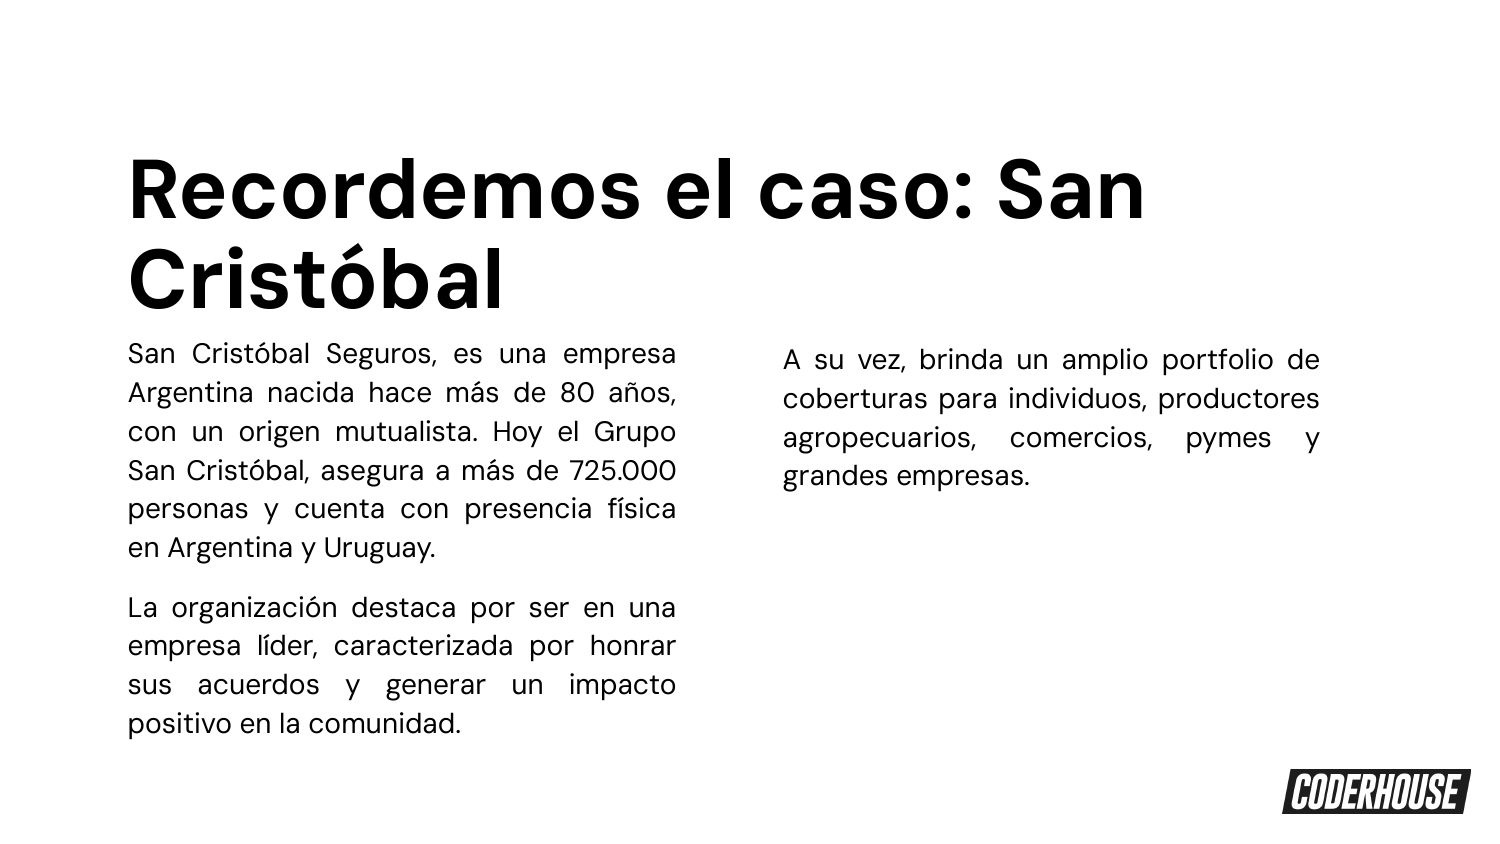

Recordemos el caso: San Cristóbal

A su vez, brinda un amplio portfolio de coberturas para individuos, productores agropecuarios, comercios, pymes y grandes empresas.
San Cristóbal Seguros, es una empresa Argentina nacida hace más de 80 años, con un origen mutualista. Hoy el Grupo San Cristóbal, asegura a más de 725.000 personas y cuenta con presencia física en Argentina y Uruguay.
La organización destaca por ser en una empresa líder, caracterizada por honrar sus acuerdos y generar un impacto positivo en la comunidad.